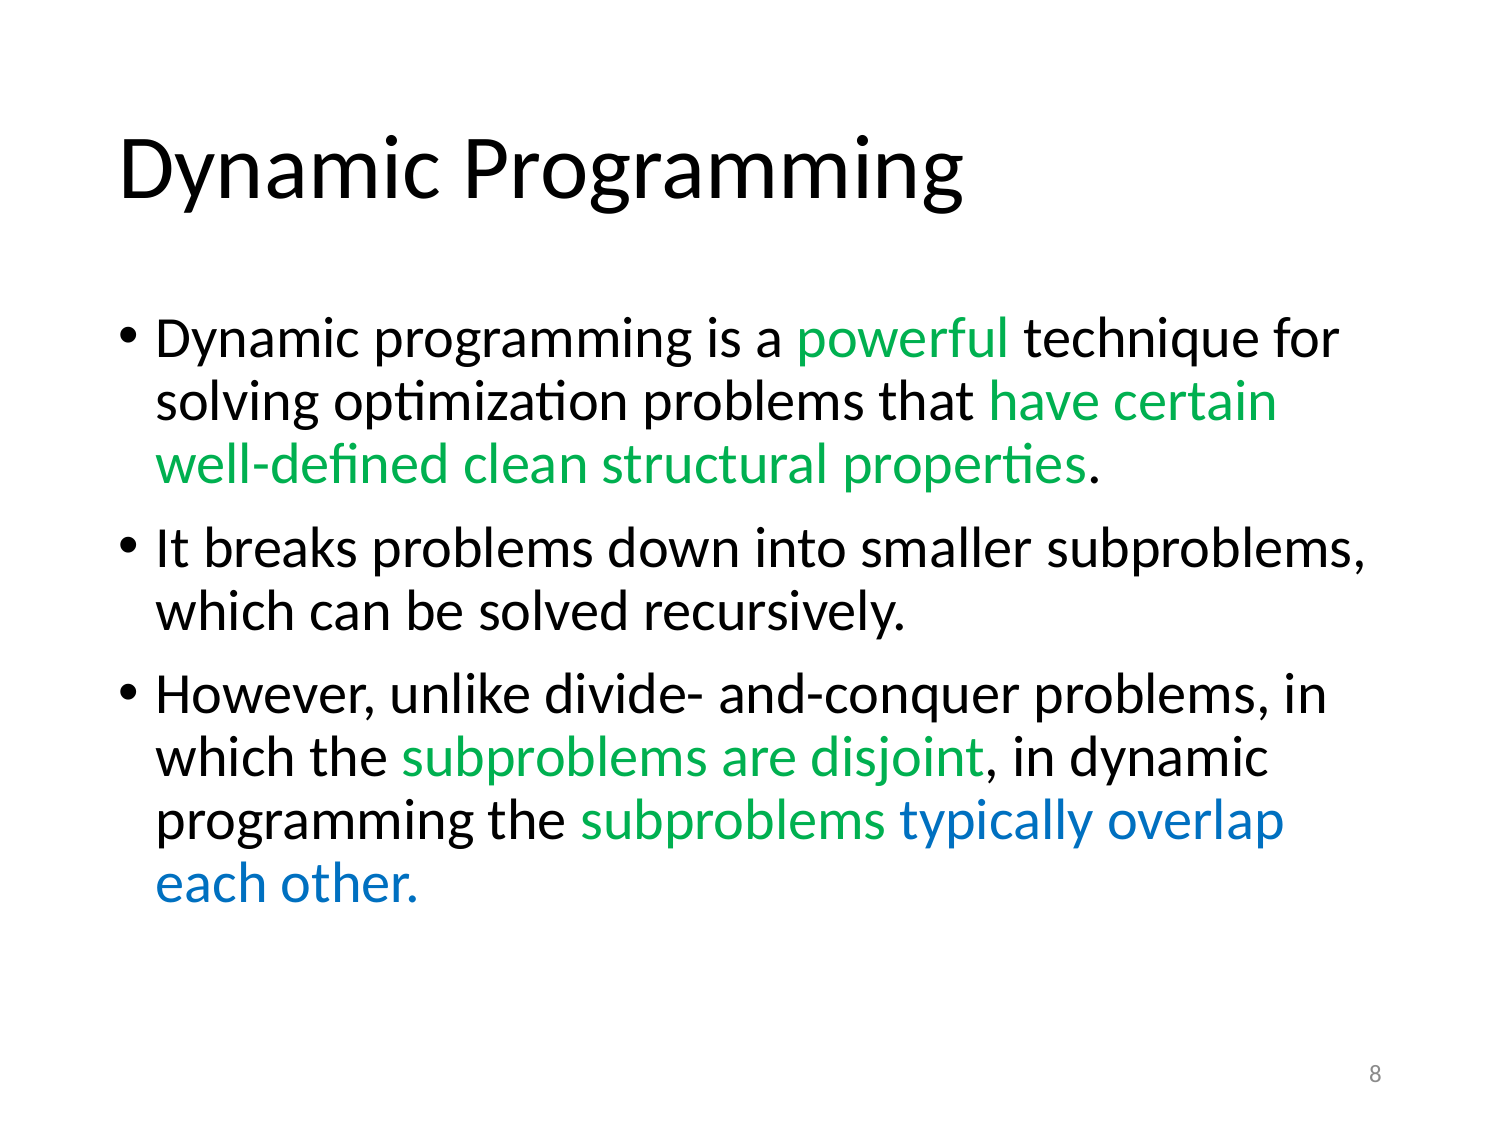

# Dynamic Programming
Dynamic programming is a powerful technique for solving optimization problems that have certain well-defined clean structural properties.
It breaks problems down into smaller subproblems, which can be solved recursively.
However, unlike divide- and-conquer problems, in which the subproblems are disjoint, in dynamic programming the subproblems typically overlap each other.

8